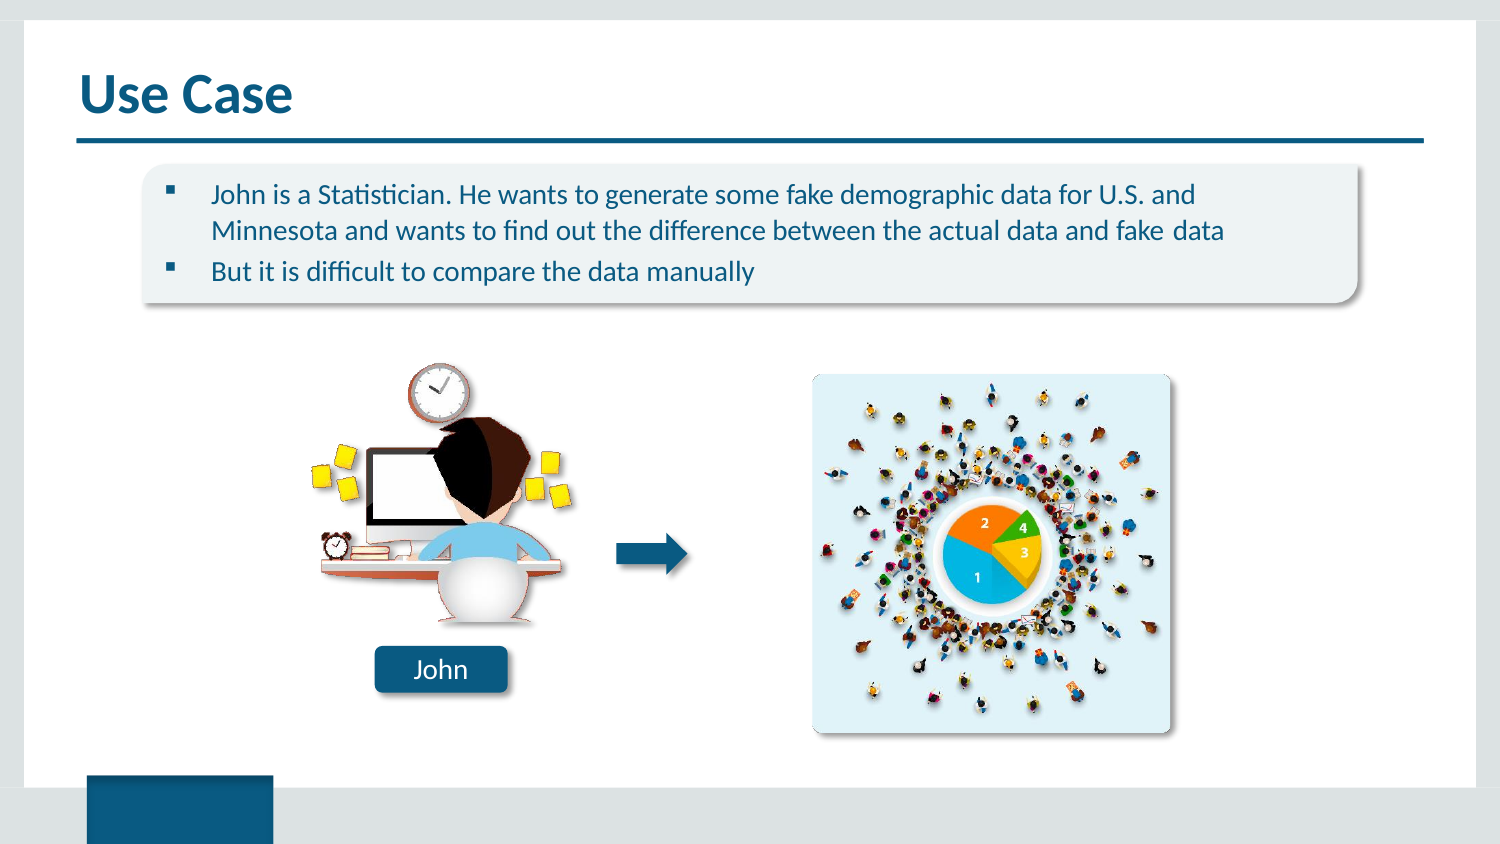

# Use Case

John is a Statistician. He wants to generate some fake demographic data for U.S. and  Minnesota and wants to find out the difference between the actual data and fake data
But it is difficult to compare the data manually

John